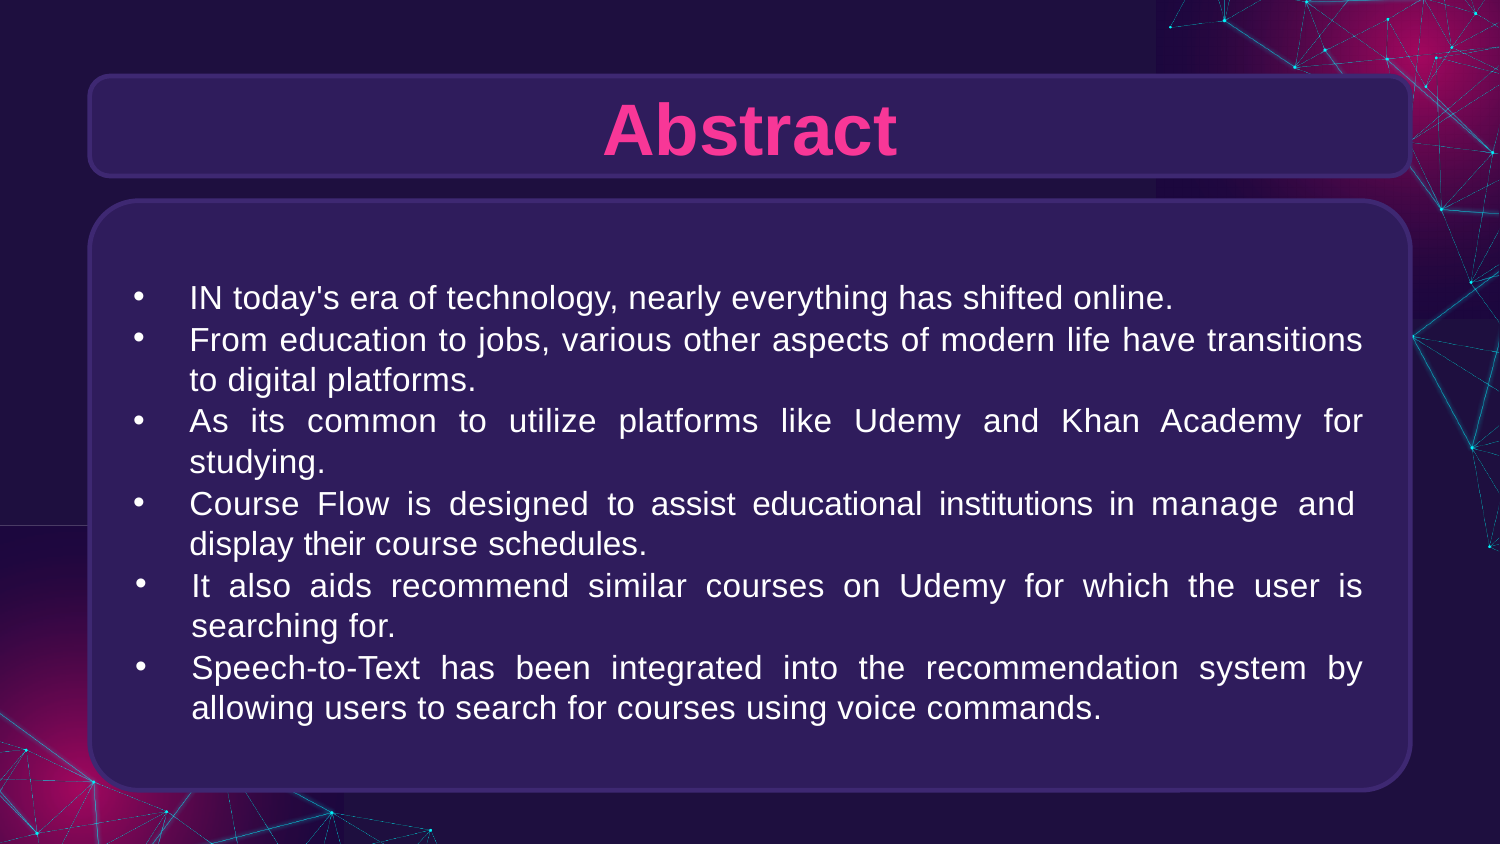

# Abstract
IN today's era of technology, nearly everything has shifted online.
From education to jobs, various other aspects of modern life have transitions to digital platforms.
As its common to utilize platforms like Udemy and Khan Academy for studying.
Course Flow is designed to assist educational institutions in manage and  display their course schedules.
It also aids recommend similar courses on Udemy for which the user is searching for.
Speech-to-Text has been integrated into the recommendation system by allowing users to search for courses using voice commands.